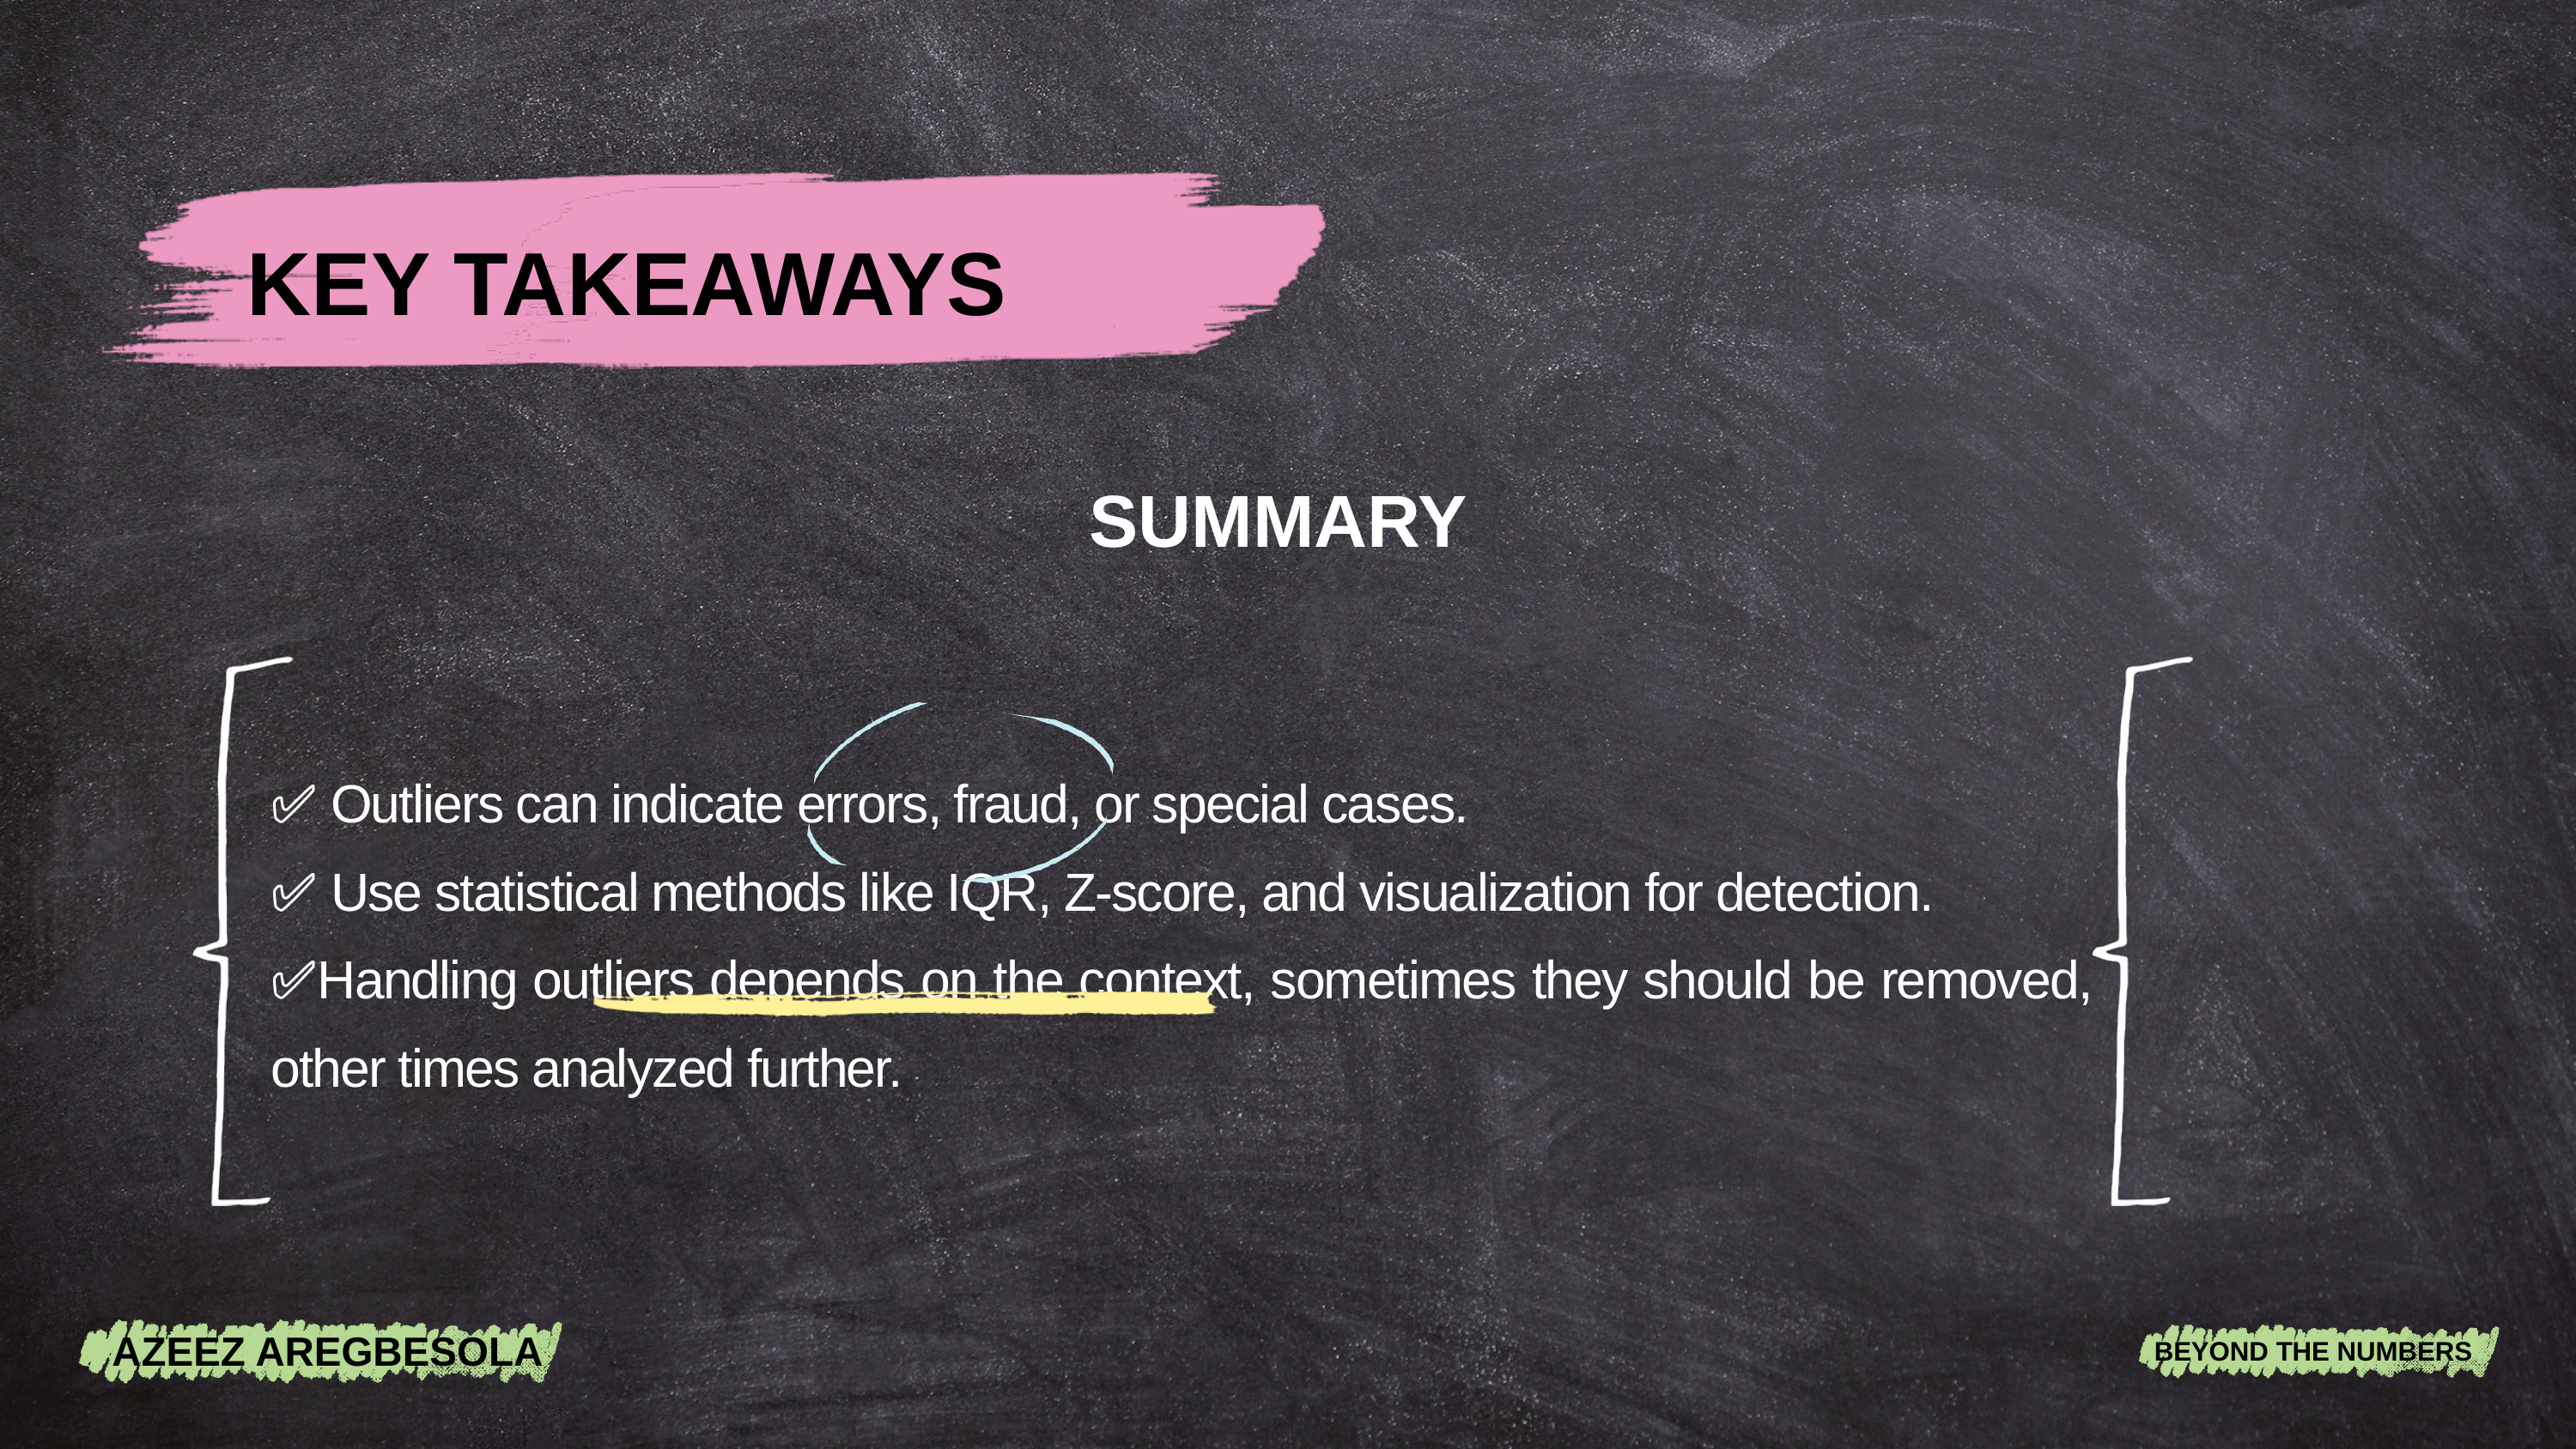

KEY TAKEAWAYS
SUMMARY

✅ Outliers can indicate errors, fraud, or special cases.
✅ Use statistical methods like IQR, Z-score, and visualization for detection.
✅Handling outliers depends on the context, sometimes they should be removed, other times analyzed further.

AZEEZ AREGBESOLA
BEYOND THE NUMBERS